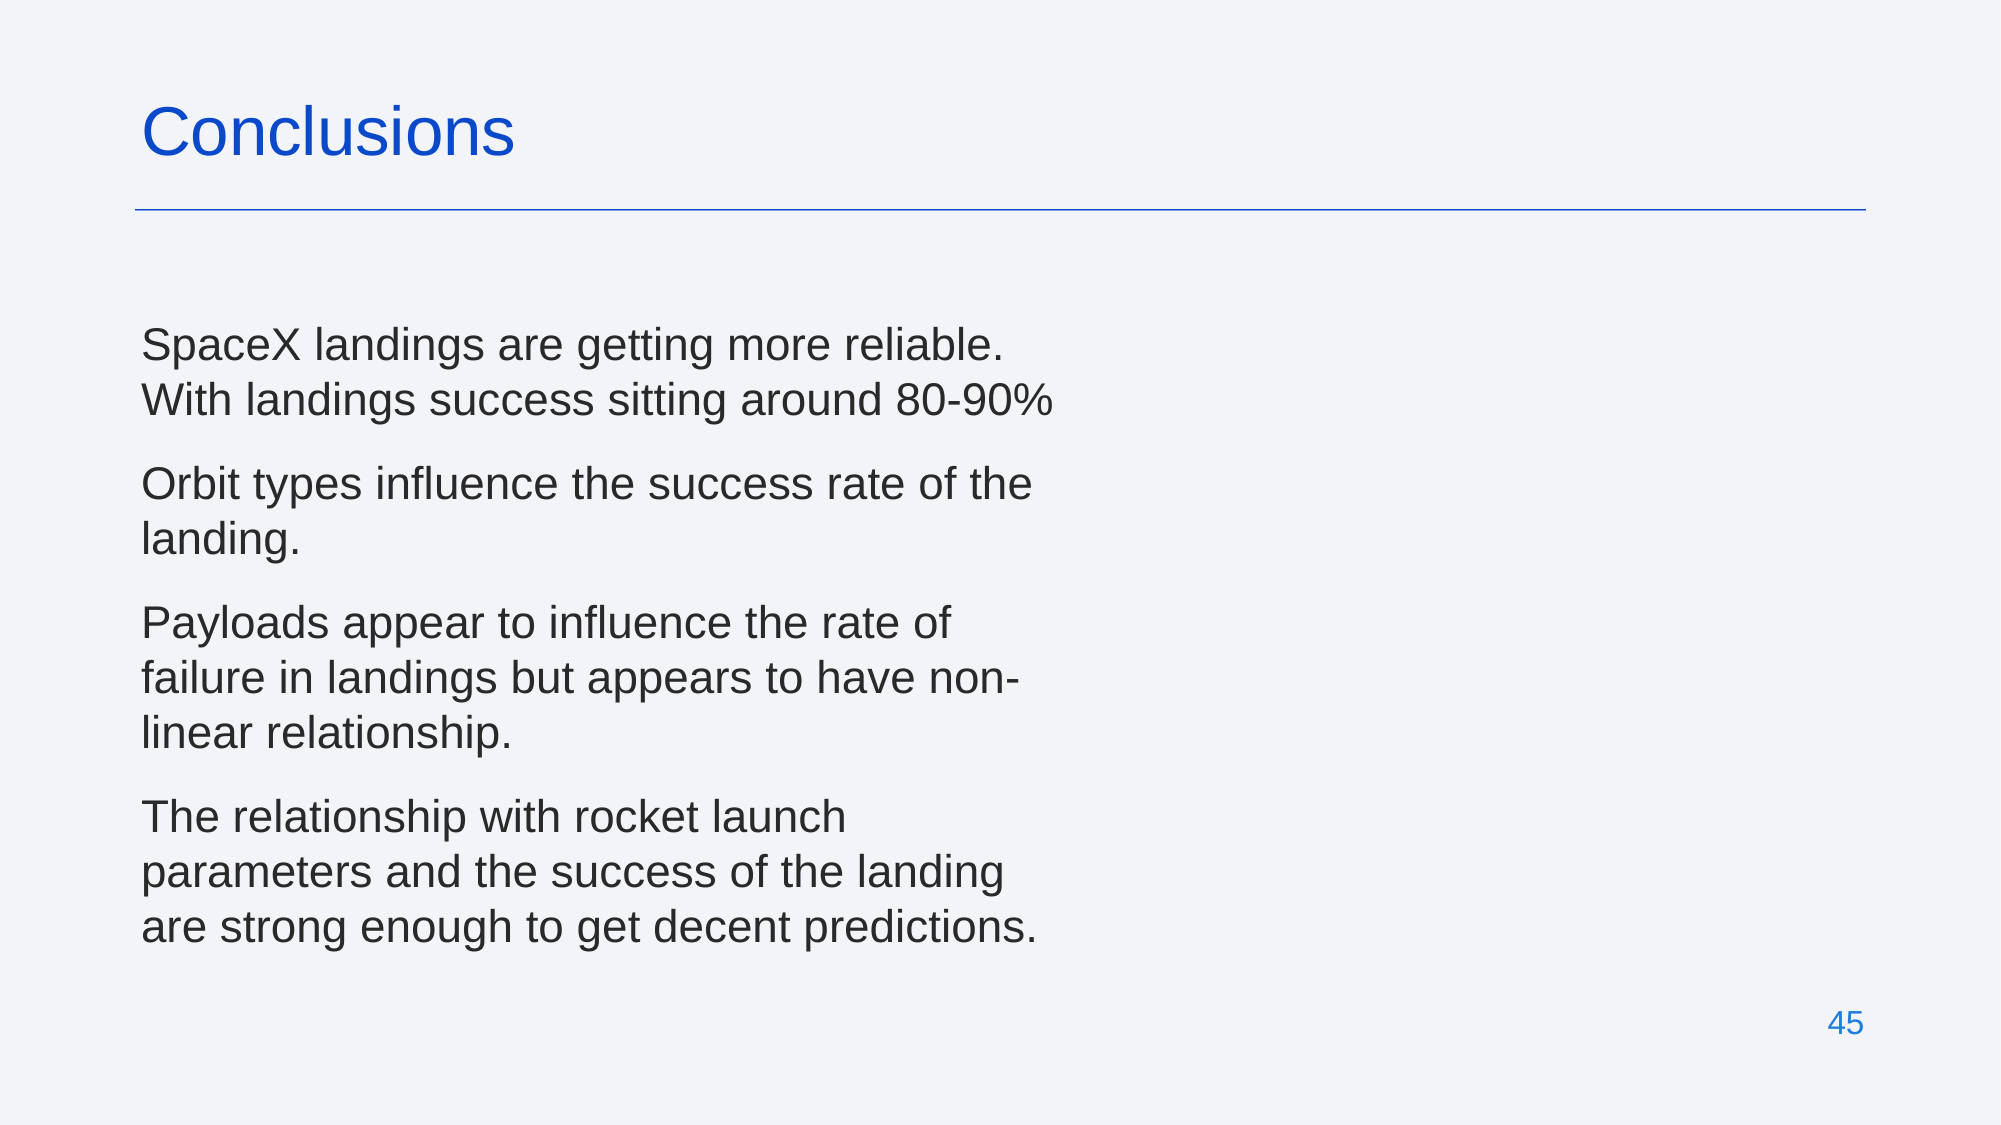

Conclusions
SpaceX landings are getting more reliable. With landings success sitting around 80-90%
Orbit types influence the success rate of the landing.
Payloads appear to influence the rate of failure in landings but appears to have non-linear relationship.
The relationship with rocket launch parameters and the success of the landing are strong enough to get decent predictions.
45